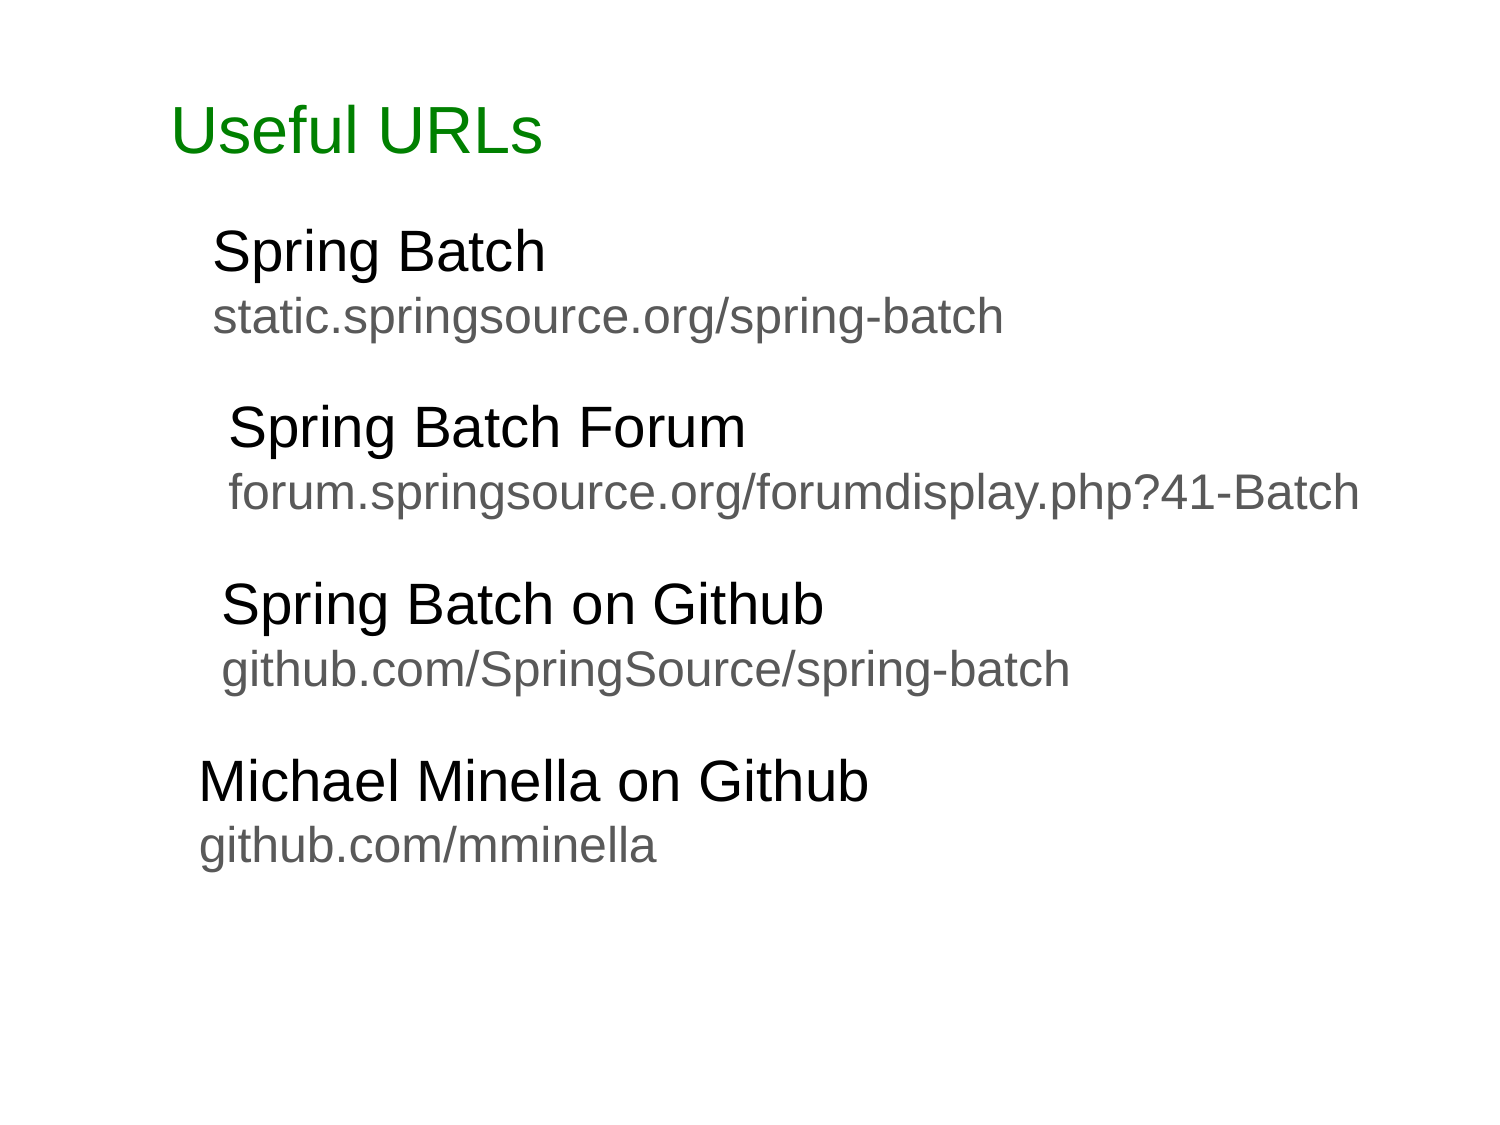

Useful URLs
Spring Batch
static.springsource.org/spring-batch
Spring Batch Forum
forum.springsource.org/forumdisplay.php?41-Batch
Spring Batch on Github
github.com/SpringSource/spring-batch
Michael Minella on Github
github.com/mminella